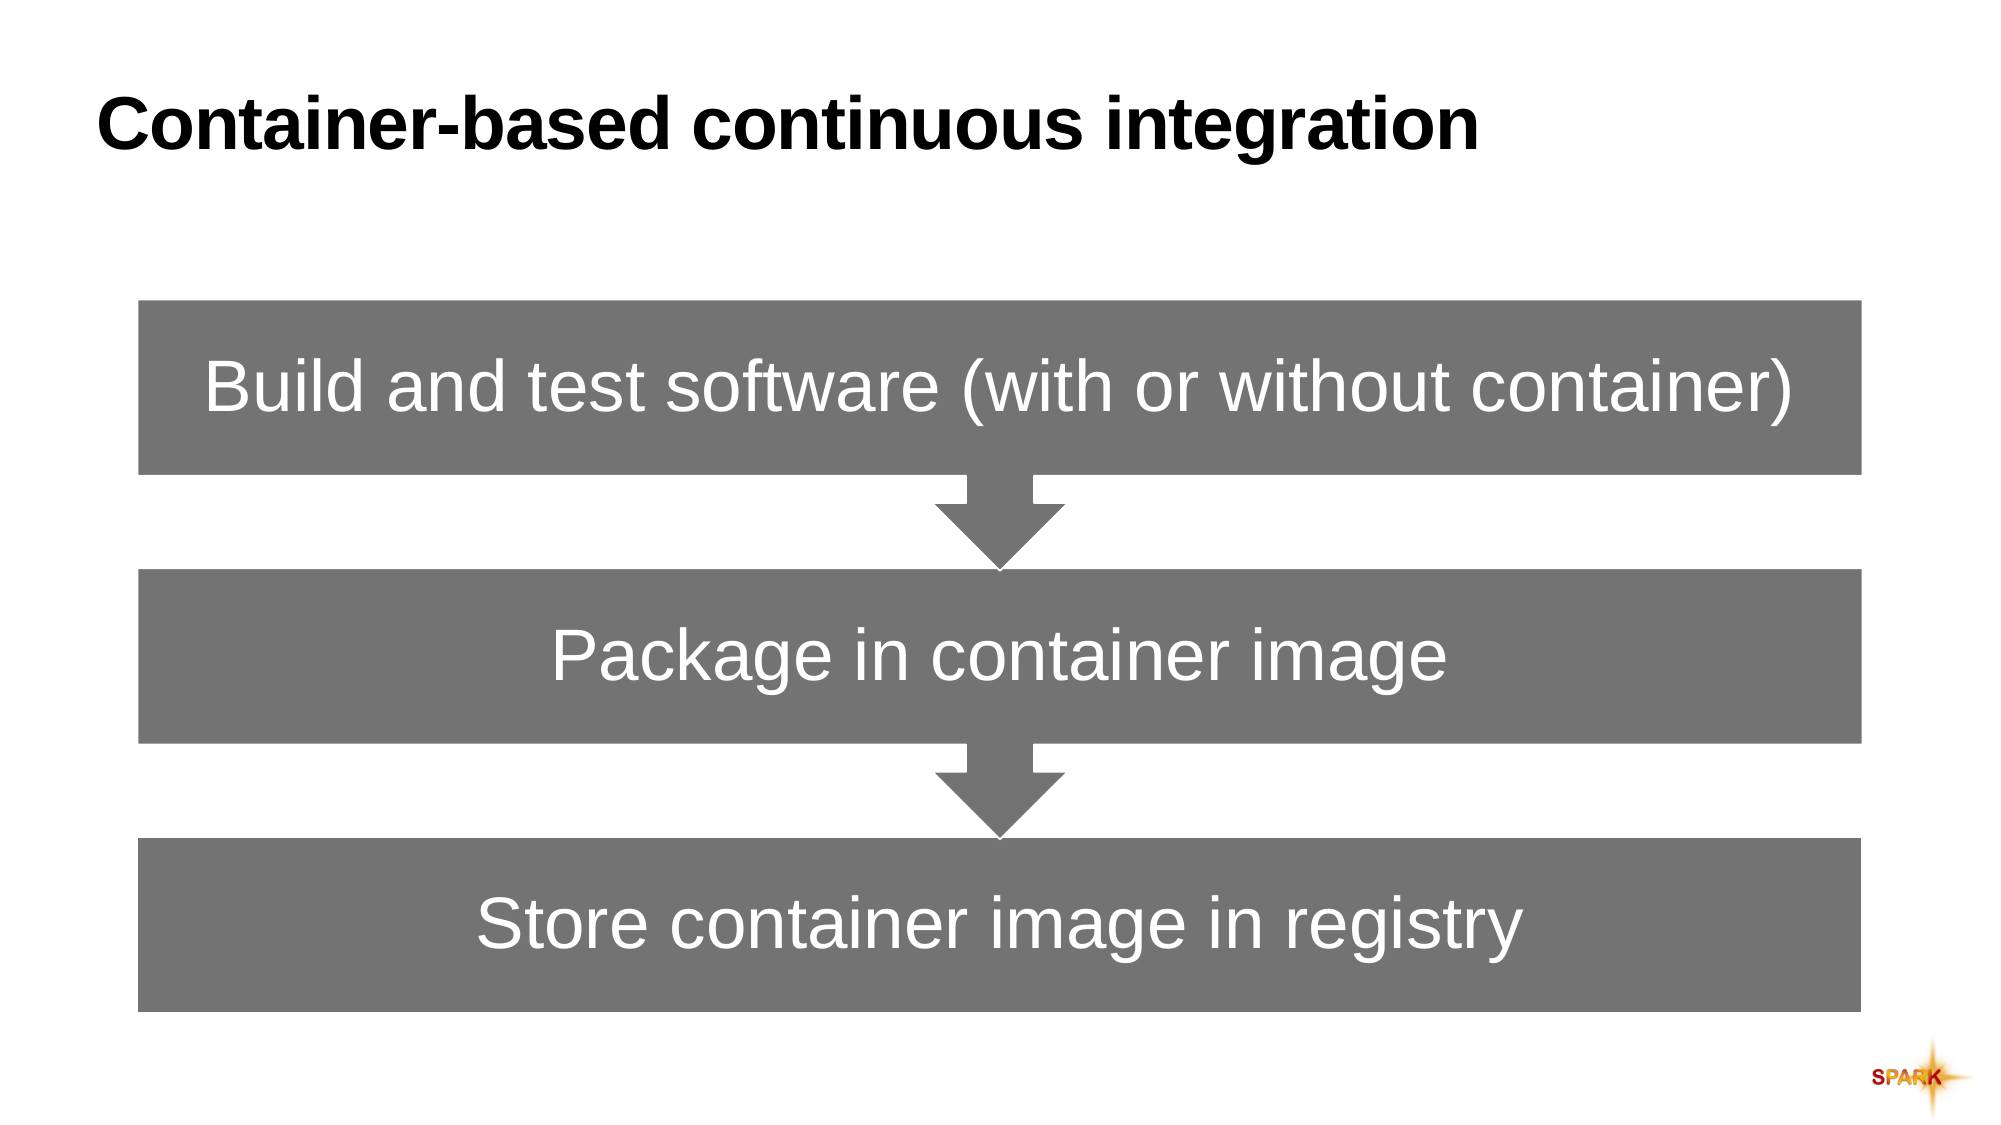

# Container-based continuous integration
Store container image in registry
Package in container image
Build and test software (with or without container)